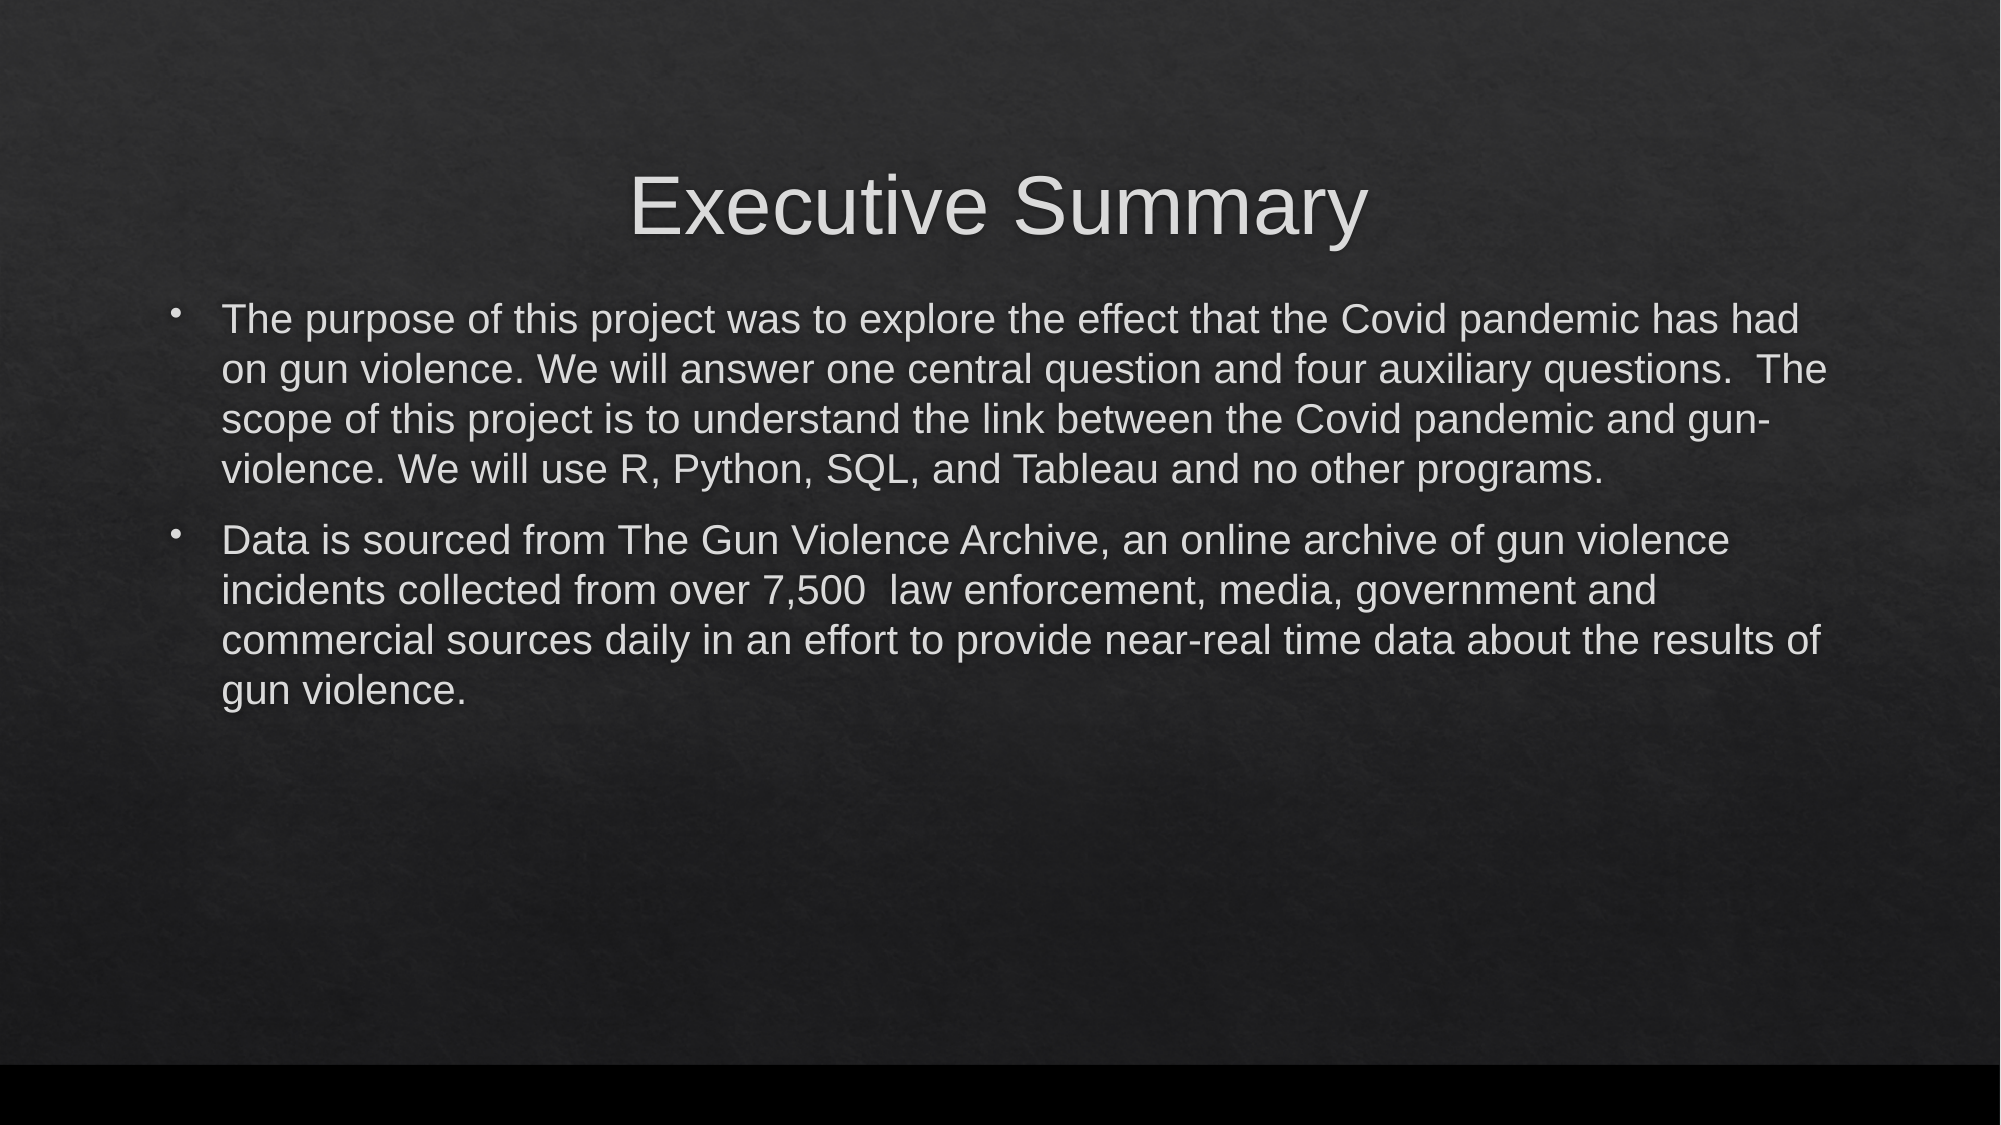

# Executive Summary
The purpose of this project was to explore the effect that the Covid pandemic has had on gun violence. We will answer one central question and four auxiliary questions.  The scope of this project is to understand the link between the Covid pandemic and gun-violence. We will use R, Python, SQL, and Tableau and no other programs.
Data is sourced from The Gun Violence Archive, an online archive of gun violence incidents collected from over 7,500  law enforcement, media, government and commercial sources daily in an effort to provide near-real time data about the results of gun violence.